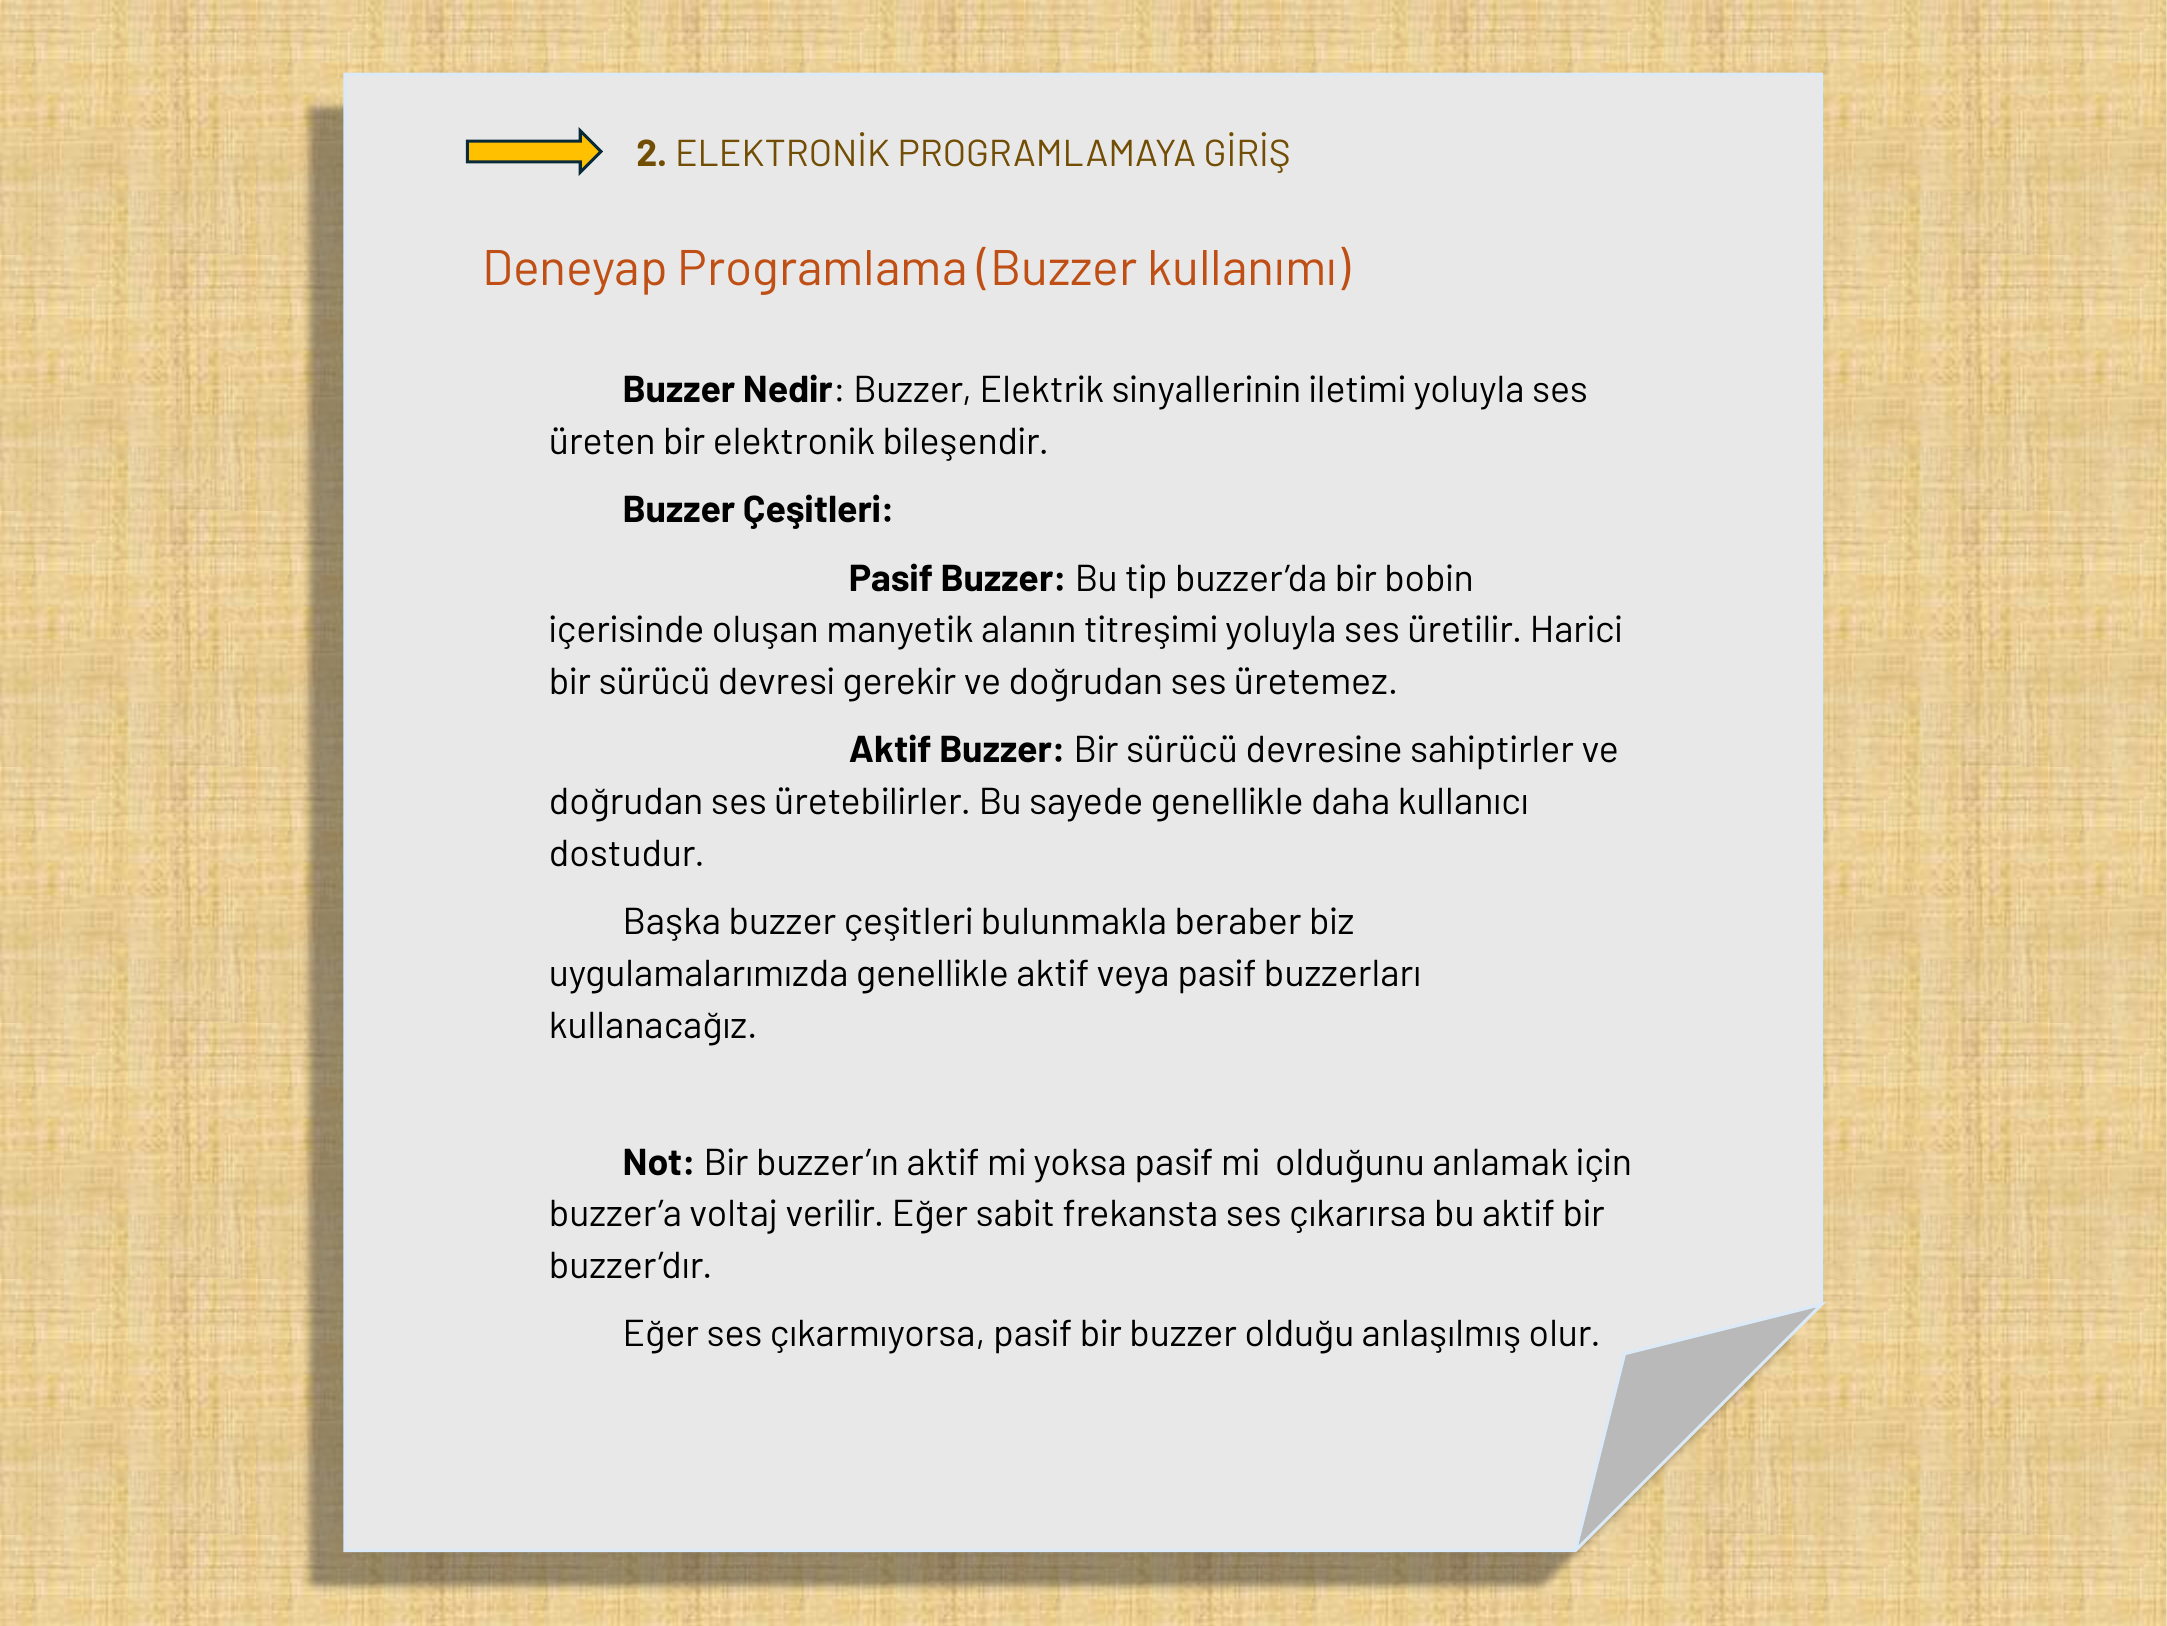

2. ELEKTRONİK PROGRAMLAMAYA GİRİŞ

Deneyap Programlama (Buzzer kullanımı)
Buzzer Nedir: Buzzer, Elektrik sinyallerinin iletimi yoluyla ses üreten bir elektronik bileşendir.
Buzzer Çeşitleri:
		Pasif Buzzer: Bu tip buzzer’da bir bobin içerisinde oluşan manyetik alanın titreşimi yoluyla ses üretilir. Harici bir sürücü devresi gerekir ve doğrudan ses üretemez.
		Aktif Buzzer: Bir sürücü devresine sahiptirler ve doğrudan ses üretebilirler. Bu sayede genellikle daha kullanıcı dostudur.
Başka buzzer çeşitleri bulunmakla beraber biz uygulamalarımızda genellikle aktif veya pasif buzzerları kullanacağız.

Not: Bir buzzer’ın aktif mi yoksa pasif mi  olduğunu anlamak için buzzer’a voltaj verilir. Eğer sabit frekansta ses çıkarırsa bu aktif bir buzzer’dır.
Eğer ses çıkarmıyorsa, pasif bir buzzer olduğu anlaşılmış olur.